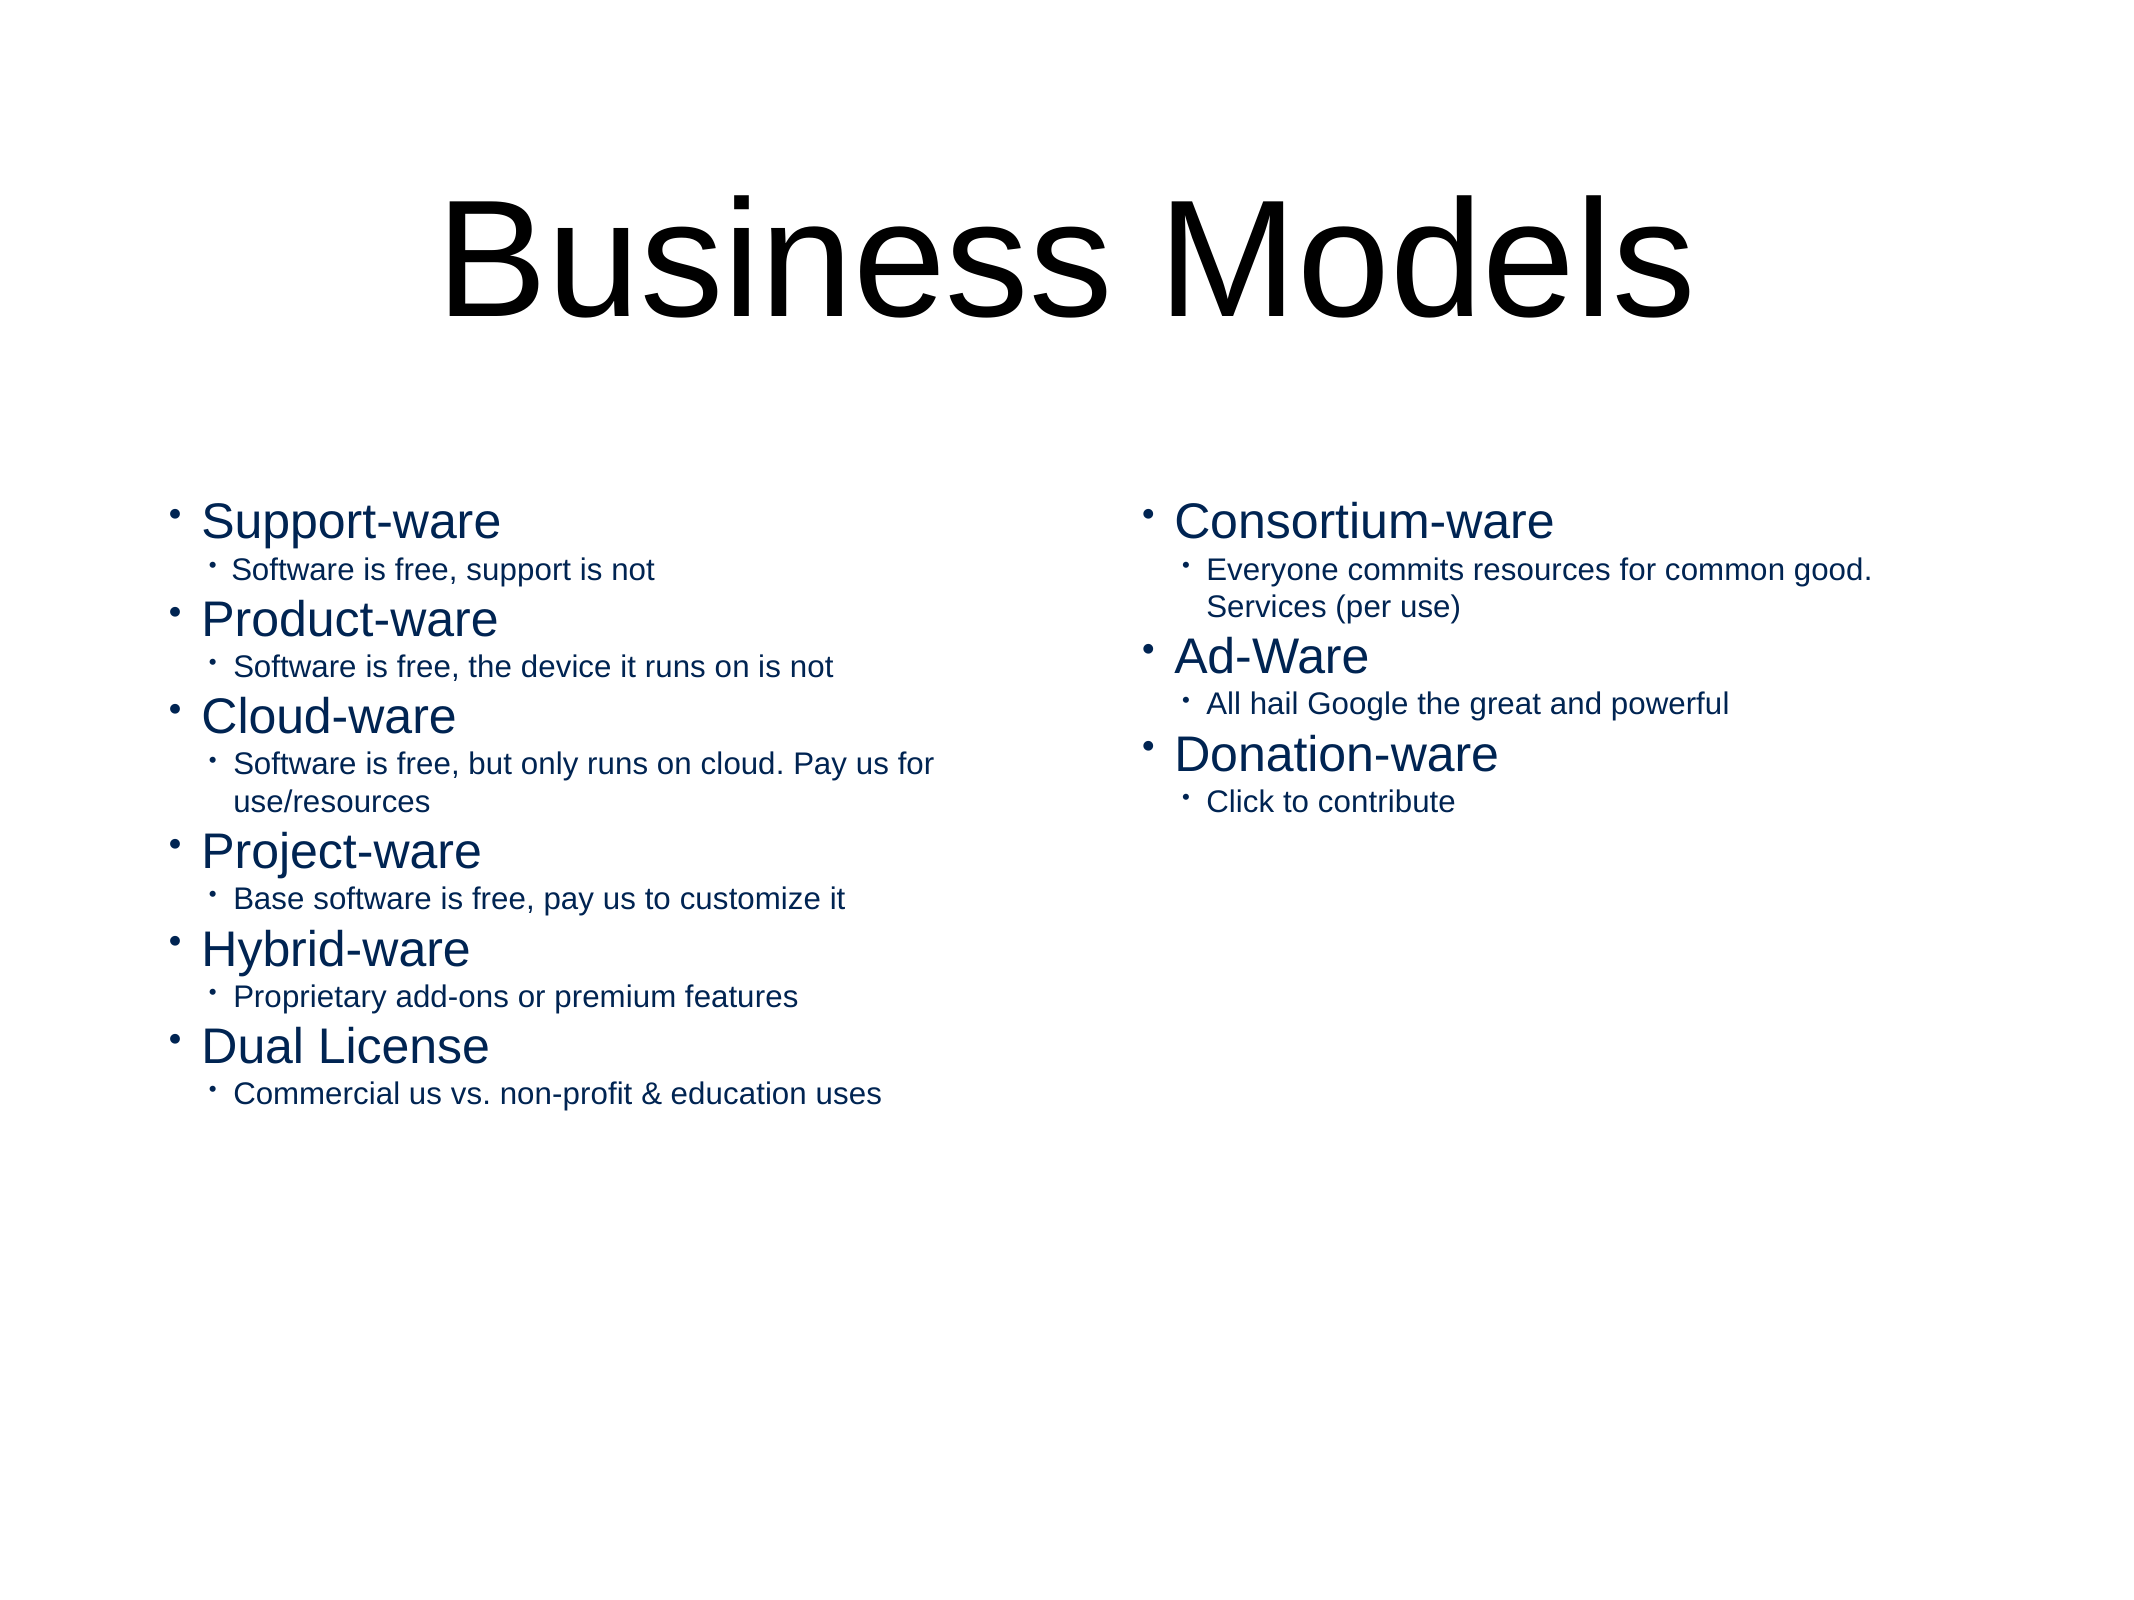

52
# Business Models
Support-ware
Software is free, support is not
Product-ware
Software is free, the device it runs on is not
Cloud-ware
Software is free, but only runs on cloud. Pay us for use/resources
Project-ware
Base software is free, pay us to customize it
Hybrid-ware
Proprietary add-ons or premium features
Dual License
Commercial us vs. non-profit & education uses
Consortium-ware
Everyone commits resources for common good. Services (per use)
Ad-Ware
All hail Google the great and powerful
Donation-ware
Click to contribute